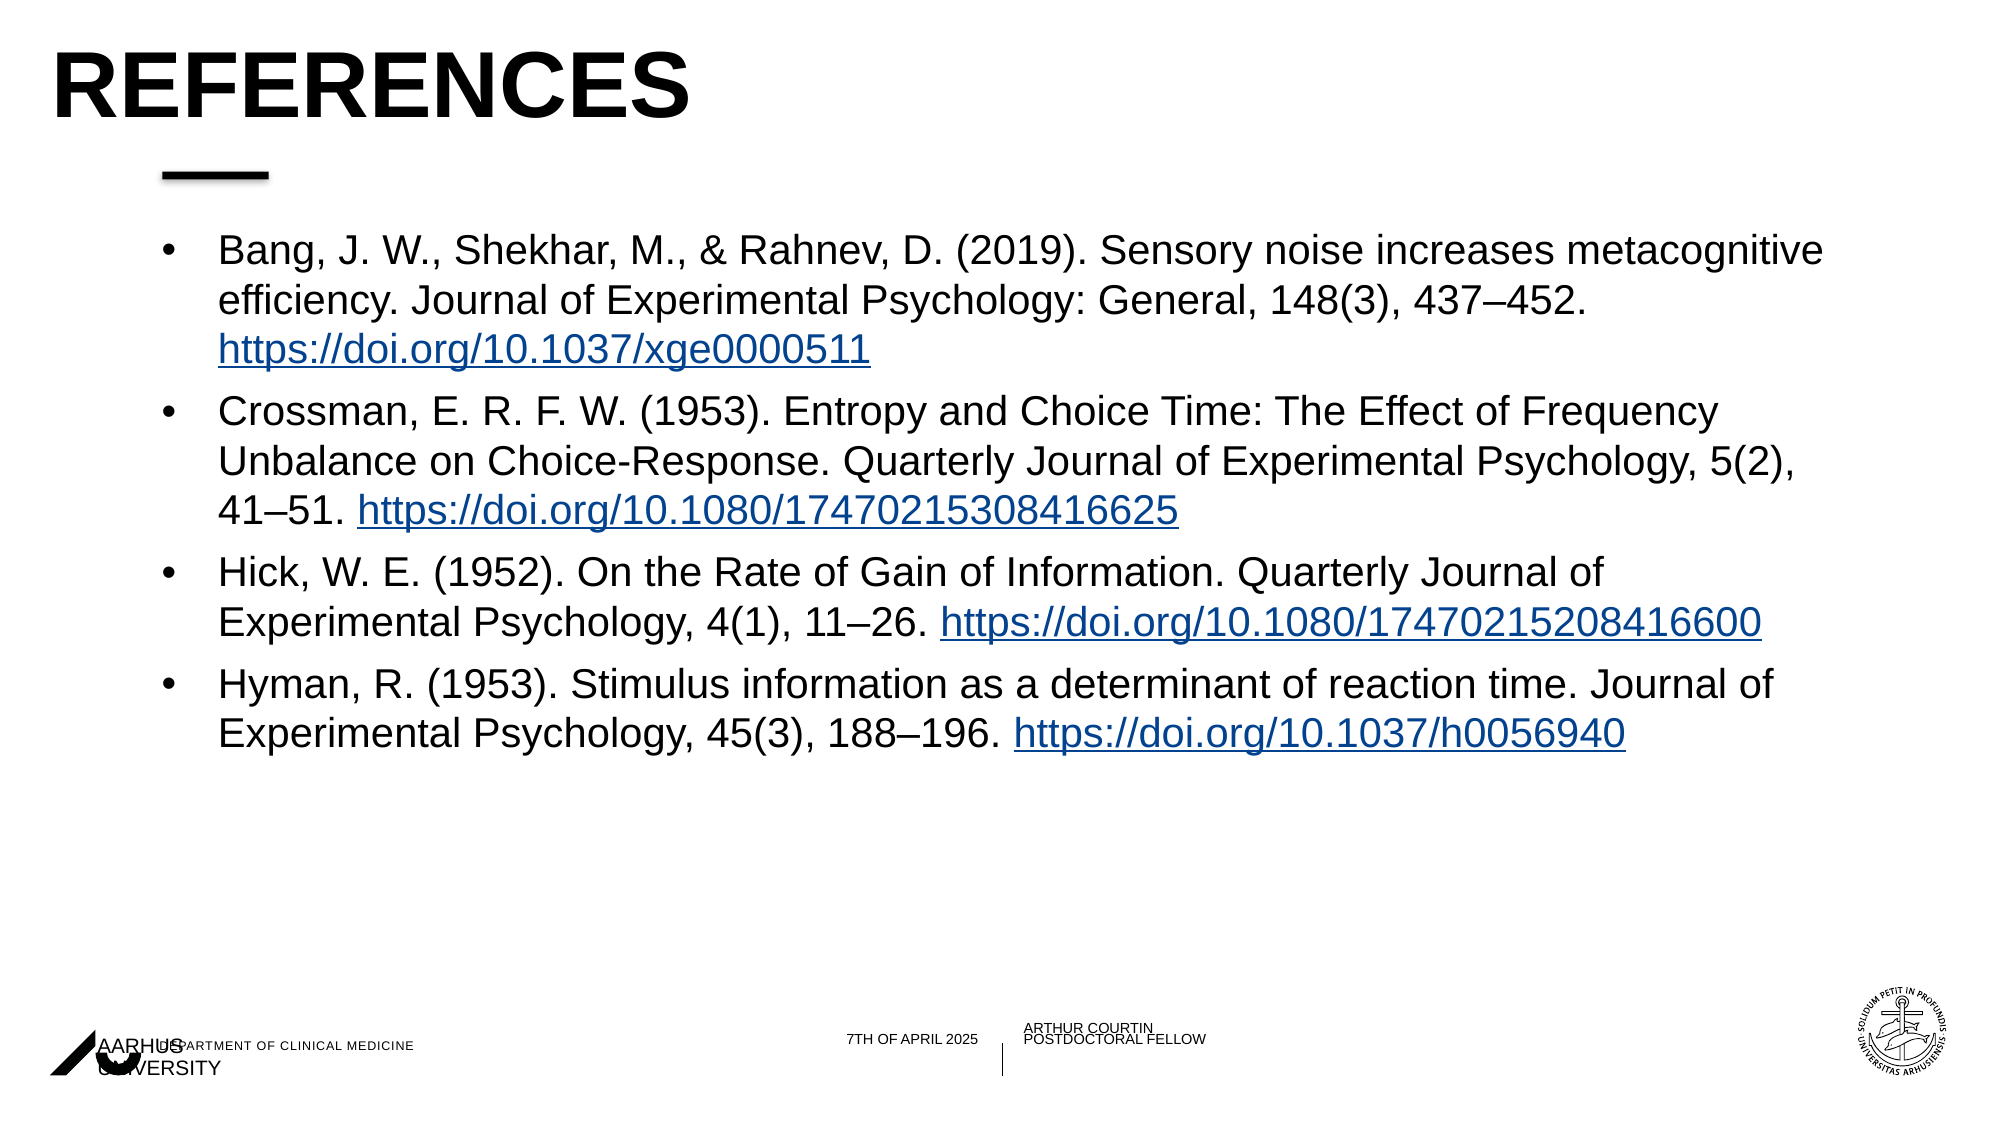

# References
Bang, J. W., Shekhar, M., & Rahnev, D. (2019). Sensory noise increases metacognitive efficiency. Journal of Experimental Psychology: General, 148(3), 437–452. https://doi.org/10.1037/xge0000511
Crossman, E. R. F. W. (1953). Entropy and Choice Time: The Effect of Frequency Unbalance on Choice-Response. Quarterly Journal of Experimental Psychology, 5(2), 41–51. https://doi.org/10.1080/17470215308416625
Hick, W. E. (1952). On the Rate of Gain of Information. Quarterly Journal of Experimental Psychology, 4(1), 11–26. https://doi.org/10.1080/17470215208416600
Hyman, R. (1953). Stimulus information as a determinant of reaction time. Journal of Experimental Psychology, 45(3), 188–196. https://doi.org/10.1037/h0056940

06-10-202501/12/2023